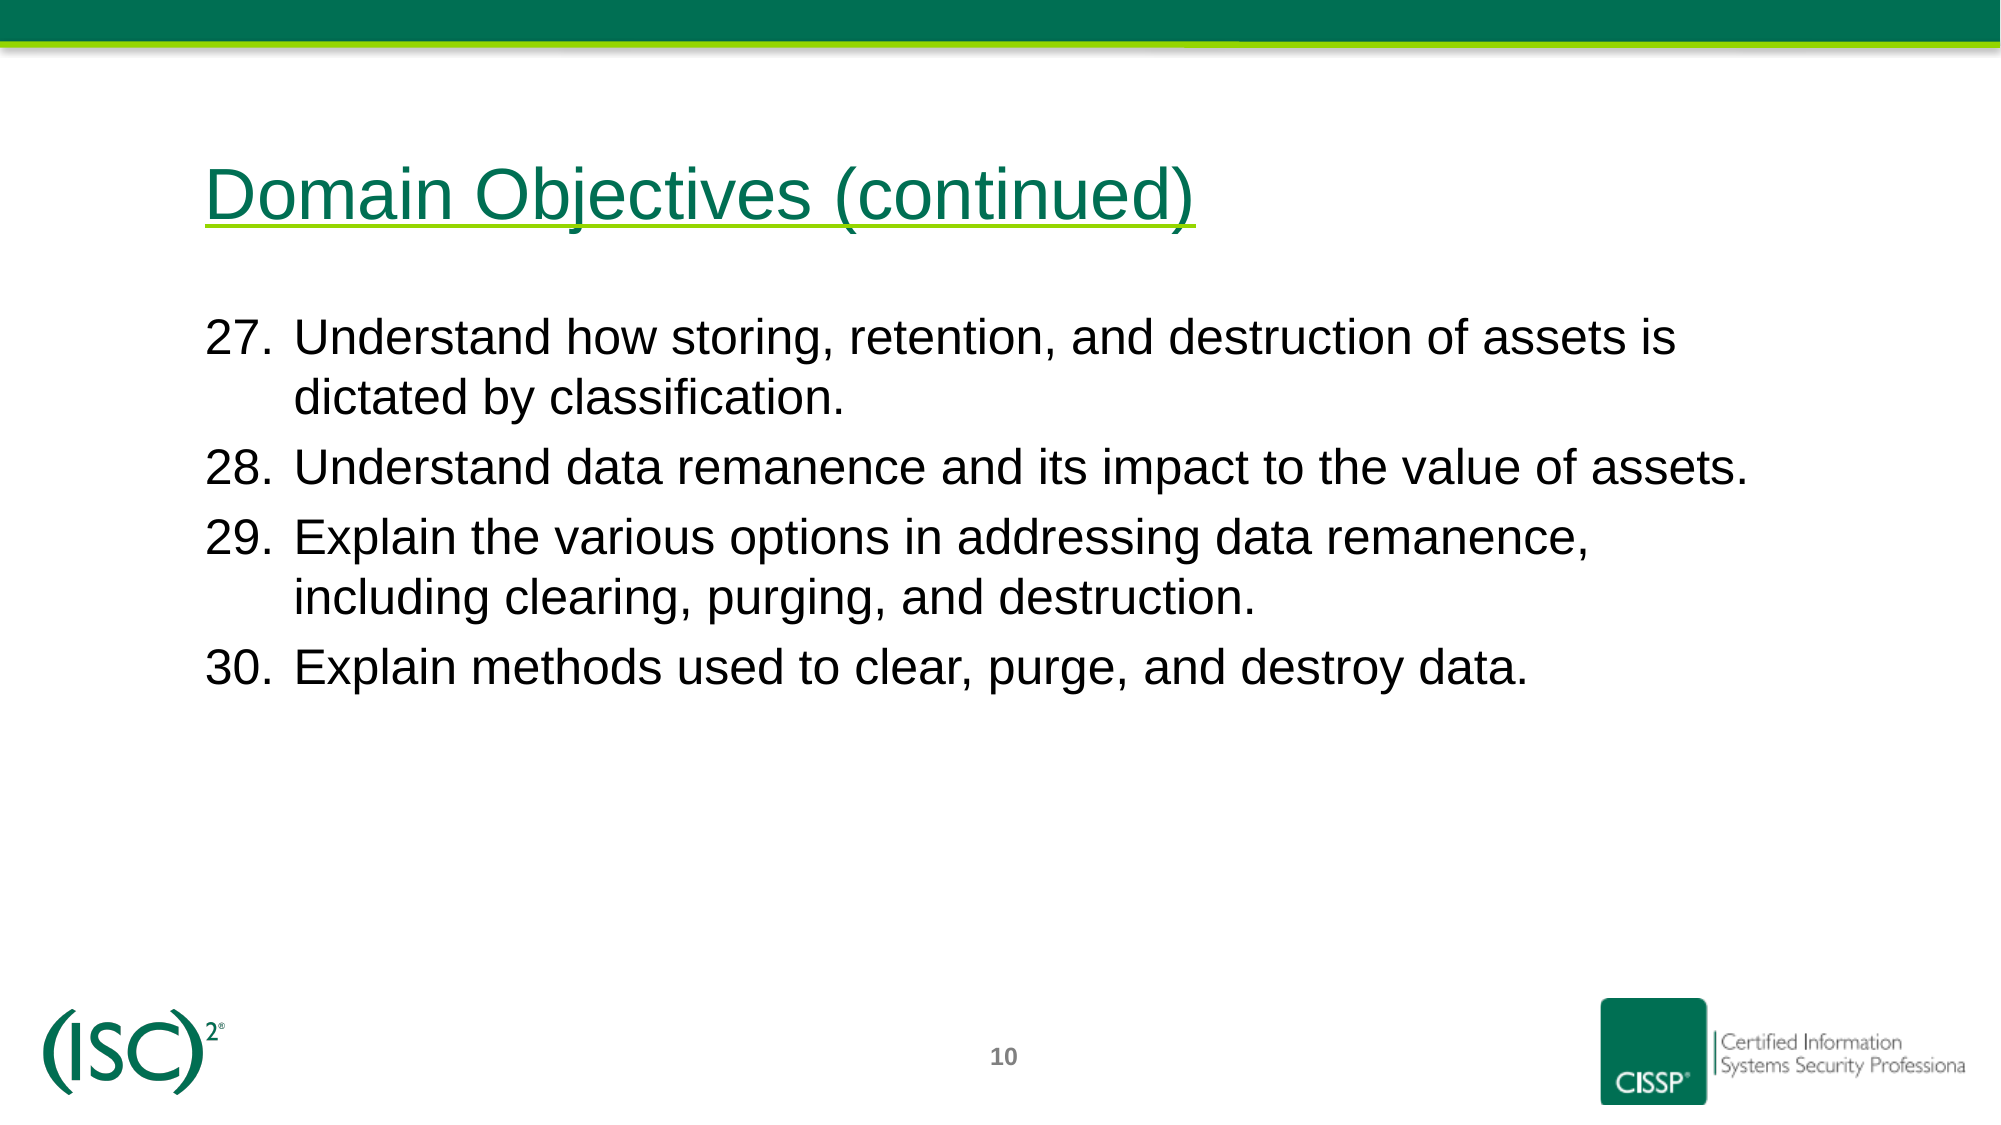

Domain Objectives (continued)
Understand how storing, retention, and destruction of assets is dictated by classification.
Understand data remanence and its impact to the value of assets.
Explain the various options in addressing data remanence, including clearing, purging, and destruction.
Explain methods used to clear, purge, and destroy data.